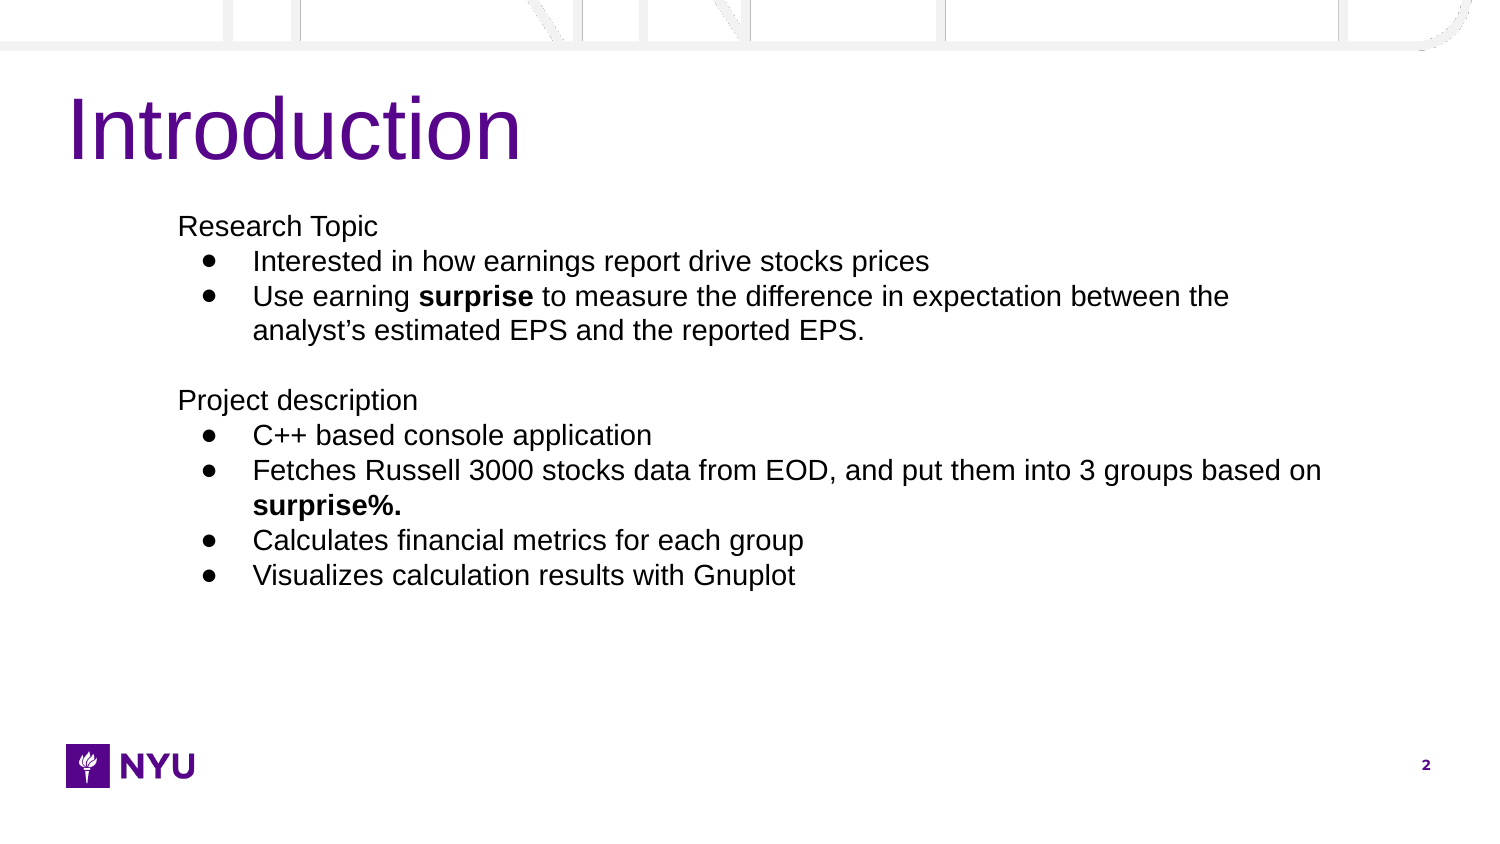

# Introduction
Research Topic
Interested in how earnings report drive stocks prices
Use earning surprise to measure the difference in expectation between the analyst’s estimated EPS and the reported EPS.

Project description
C++ based console application
Fetches Russell 3000 stocks data from EOD, and put them into 3 groups based on  surprise%.
Calculates financial metrics for each group
Visualizes calculation results with Gnuplot